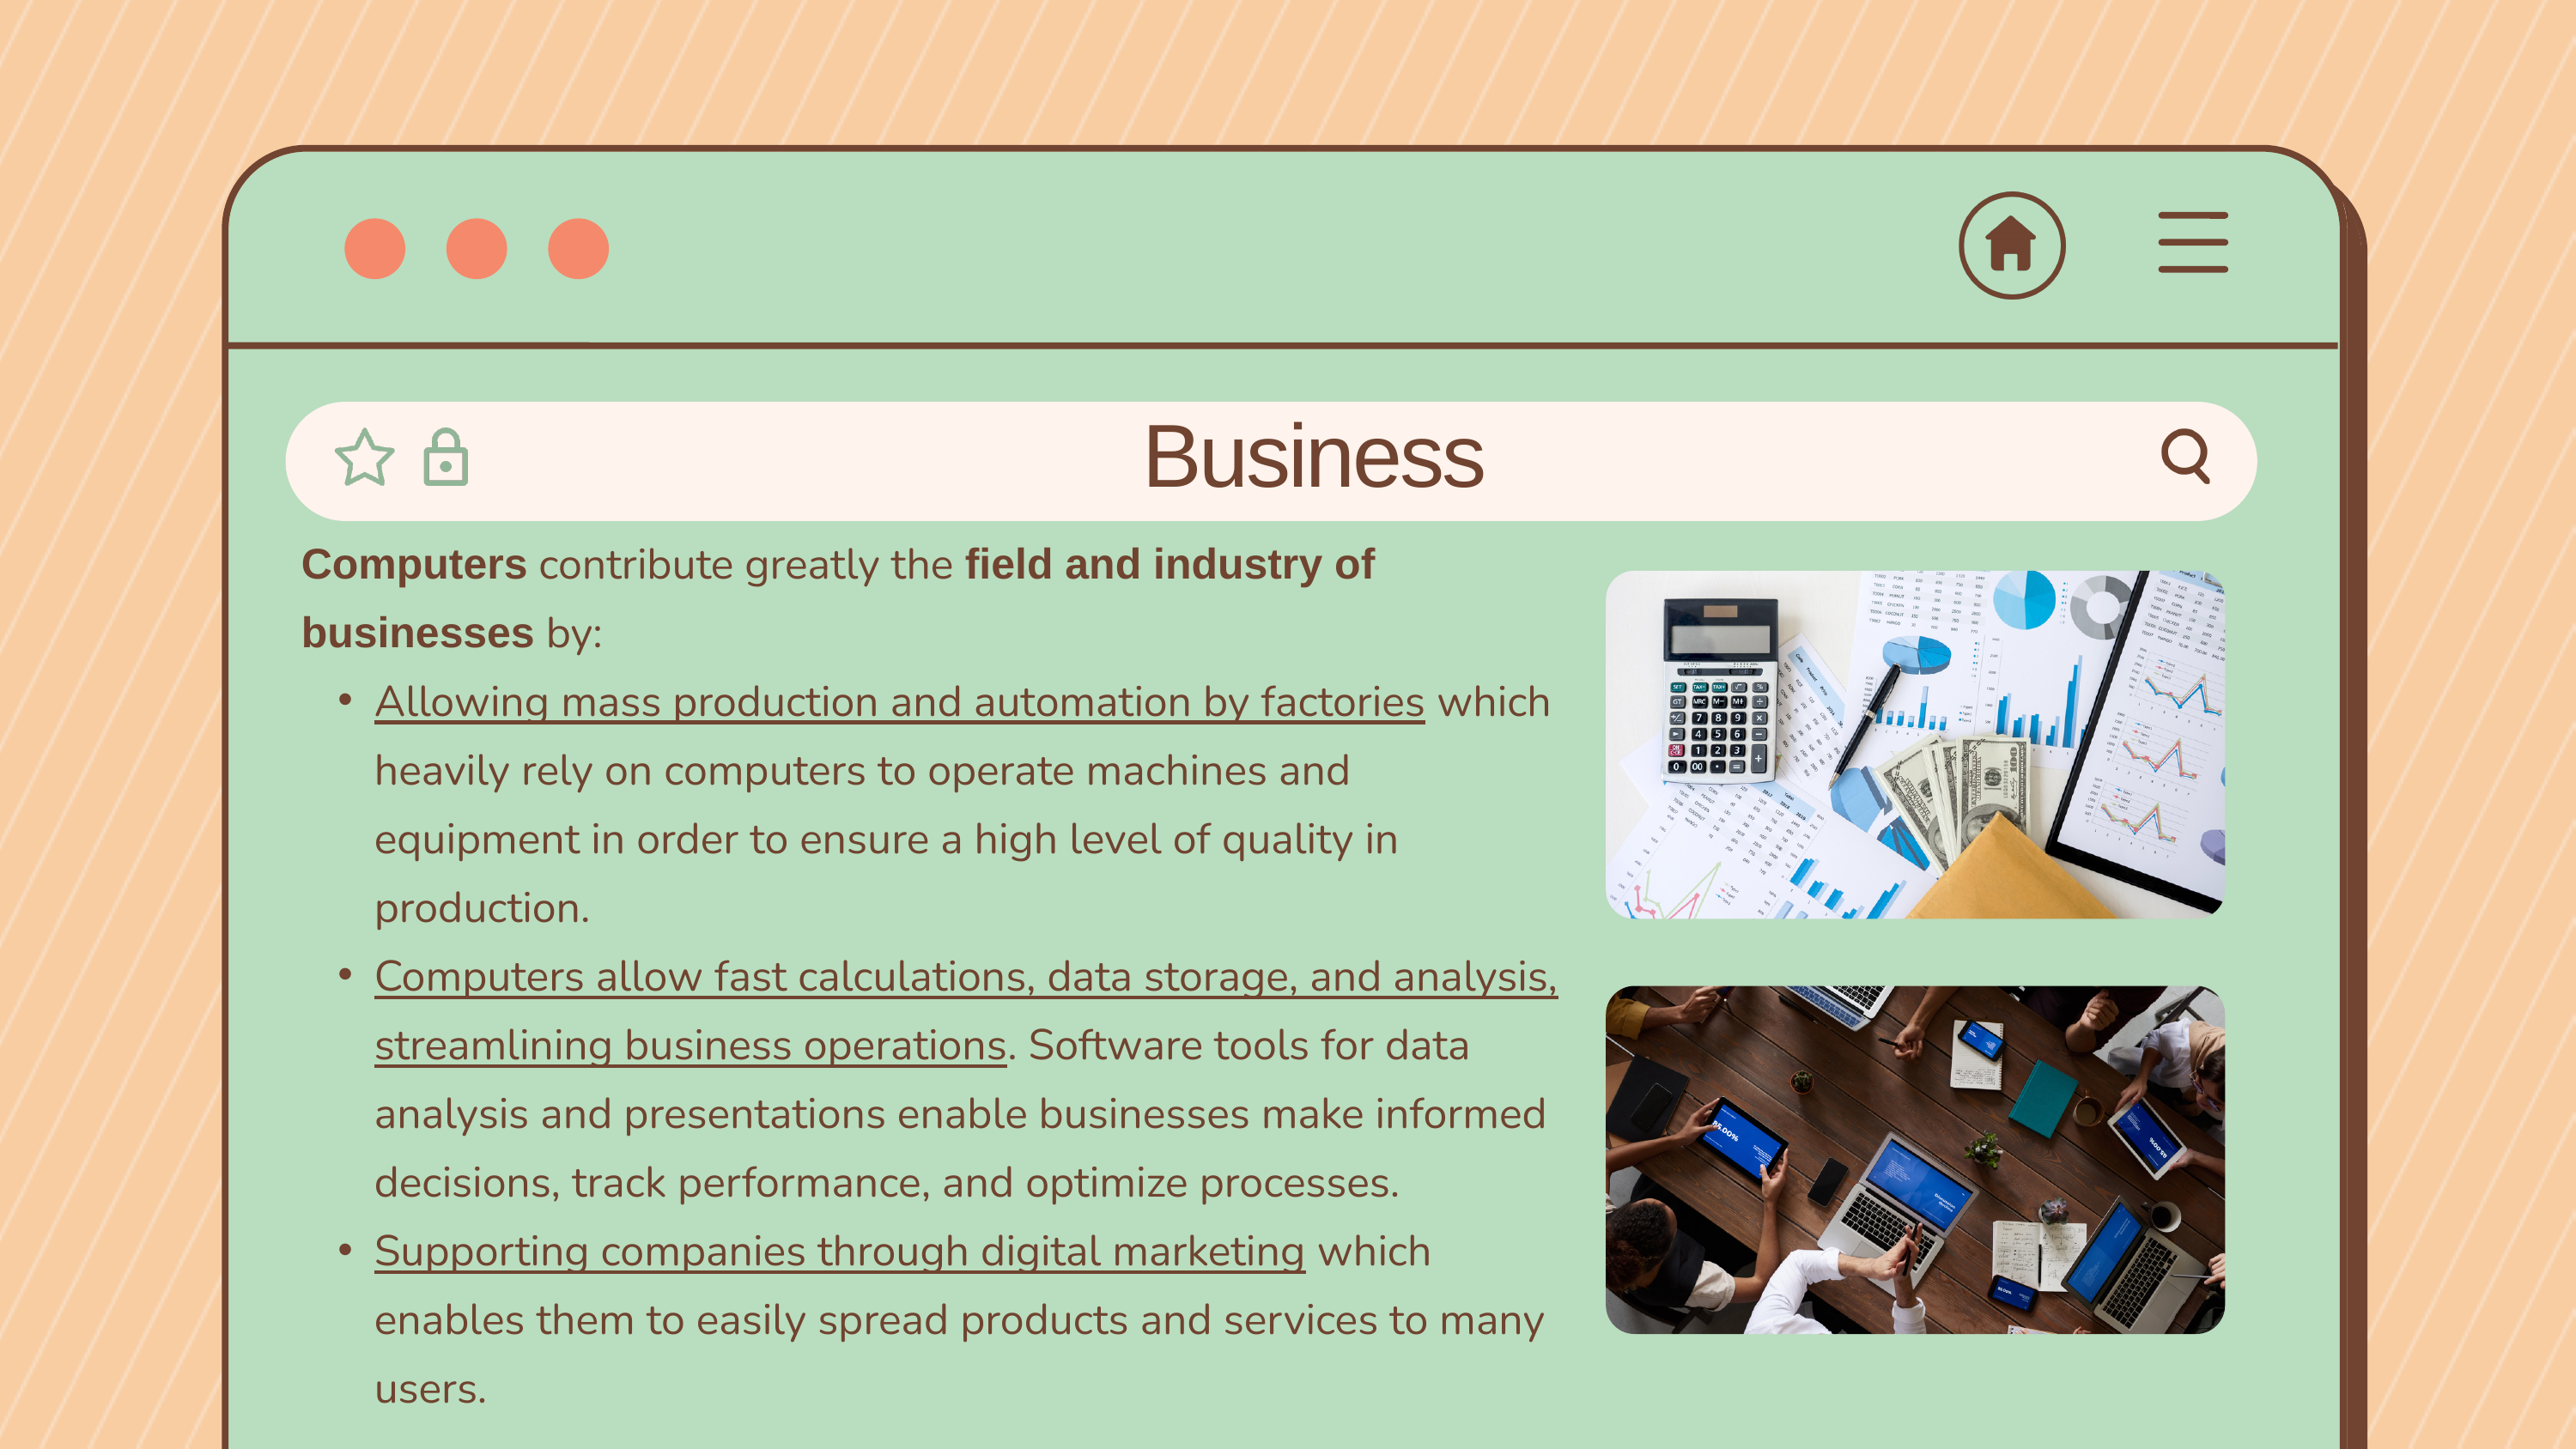

Business

Computers contribute greatly the field and industry of businesses by:
Allowing mass production and automation by factories which heavily rely on computers to operate machines and equipment in order to ensure a high level of quality in production.
Computers allow fast calculations, data storage, and analysis, streamlining business operations. Software tools for data analysis and presentations enable businesses make informed decisions, track performance, and optimize processes.
Supporting companies through digital marketing which enables them to easily spread products and services to many users.